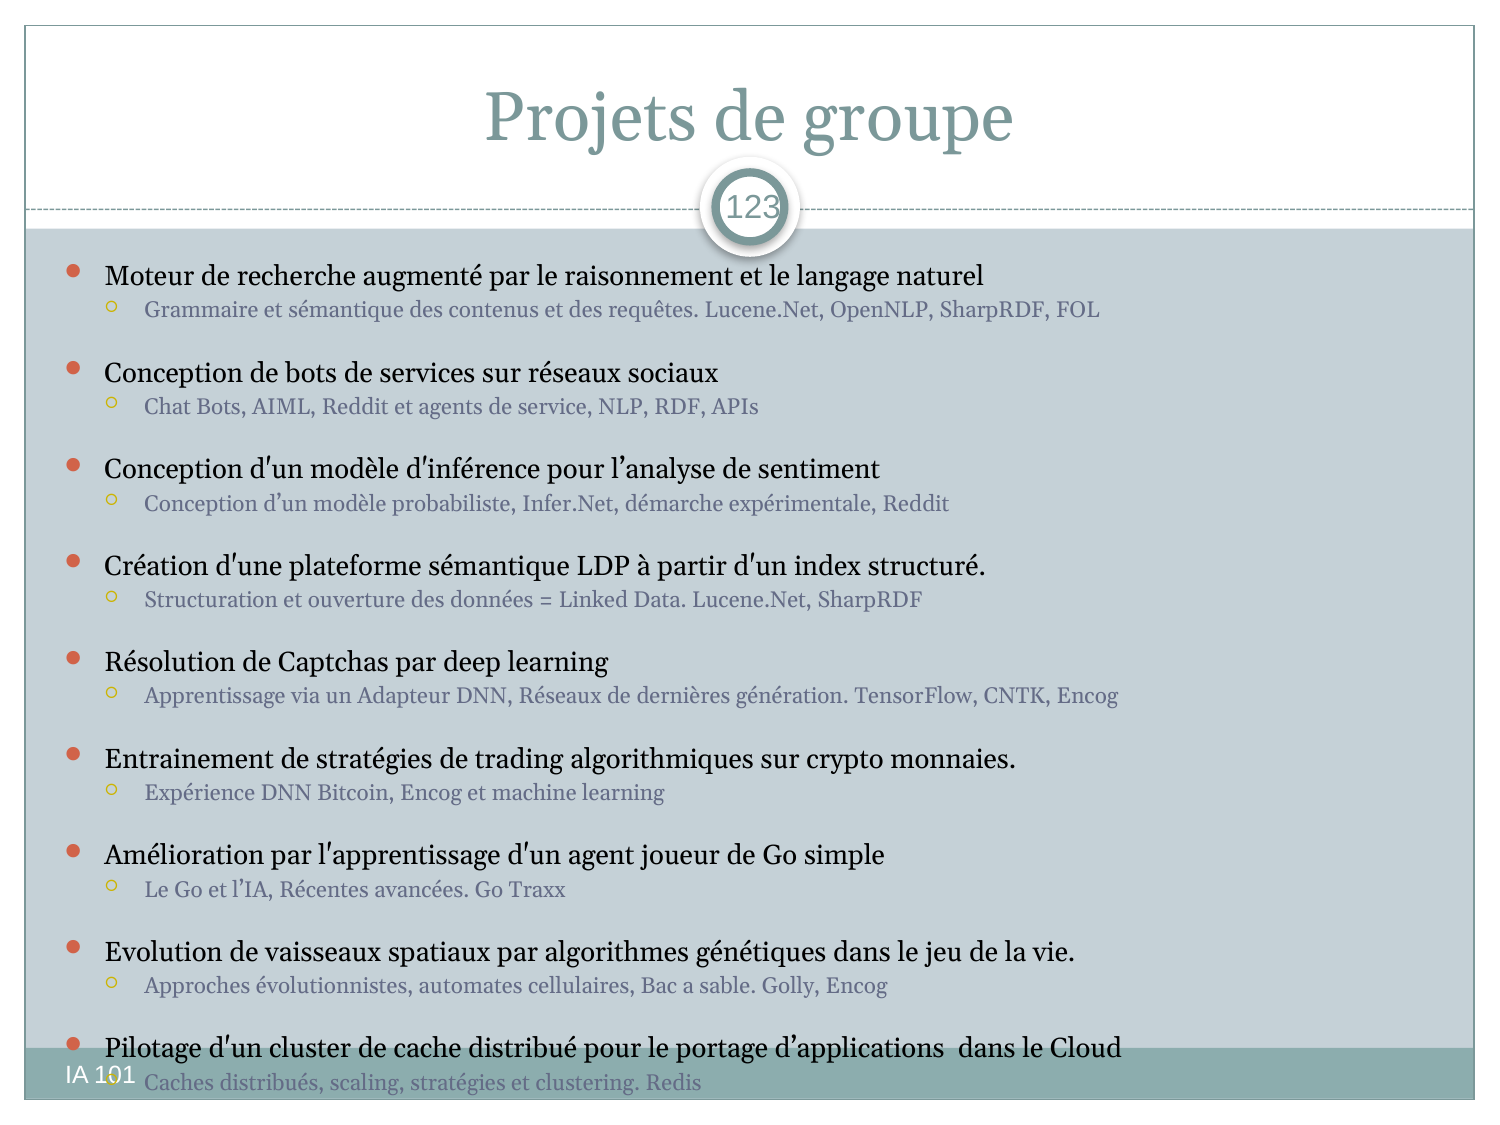

# Projets de groupe
123
Moteur de recherche augmenté par le raisonnement et le langage naturel
Grammaire et sémantique des contenus et des requêtes. Lucene.Net, OpenNLP, SharpRDF, FOL
Conception de bots de services sur réseaux sociaux
Chat Bots, AIML, Reddit et agents de service, NLP, RDF, APIs
Conception d'un modèle d'inférence pour l’analyse de sentiment
Conception d’un modèle probabiliste, Infer.Net, démarche expérimentale, Reddit
Création d'une plateforme sémantique LDP à partir d'un index structuré.
Structuration et ouverture des données = Linked Data. Lucene.Net, SharpRDF
Résolution de Captchas par deep learning
Apprentissage via un Adapteur DNN, Réseaux de dernières génération. TensorFlow, CNTK, Encog
Entrainement de stratégies de trading algorithmiques sur crypto monnaies.
Expérience DNN Bitcoin, Encog et machine learning
Amélioration par l'apprentissage d'un agent joueur de Go simple
Le Go et l’IA, Récentes avancées. Go Traxx
Evolution de vaisseaux spatiaux par algorithmes génétiques dans le jeu de la vie.
Approches évolutionnistes, automates cellulaires, Bac a sable. Golly, Encog
Pilotage d'un cluster de cache distribué pour le portage d’applications  dans le Cloud
Caches distribués, scaling, stratégies et clustering. Redis
IA 101